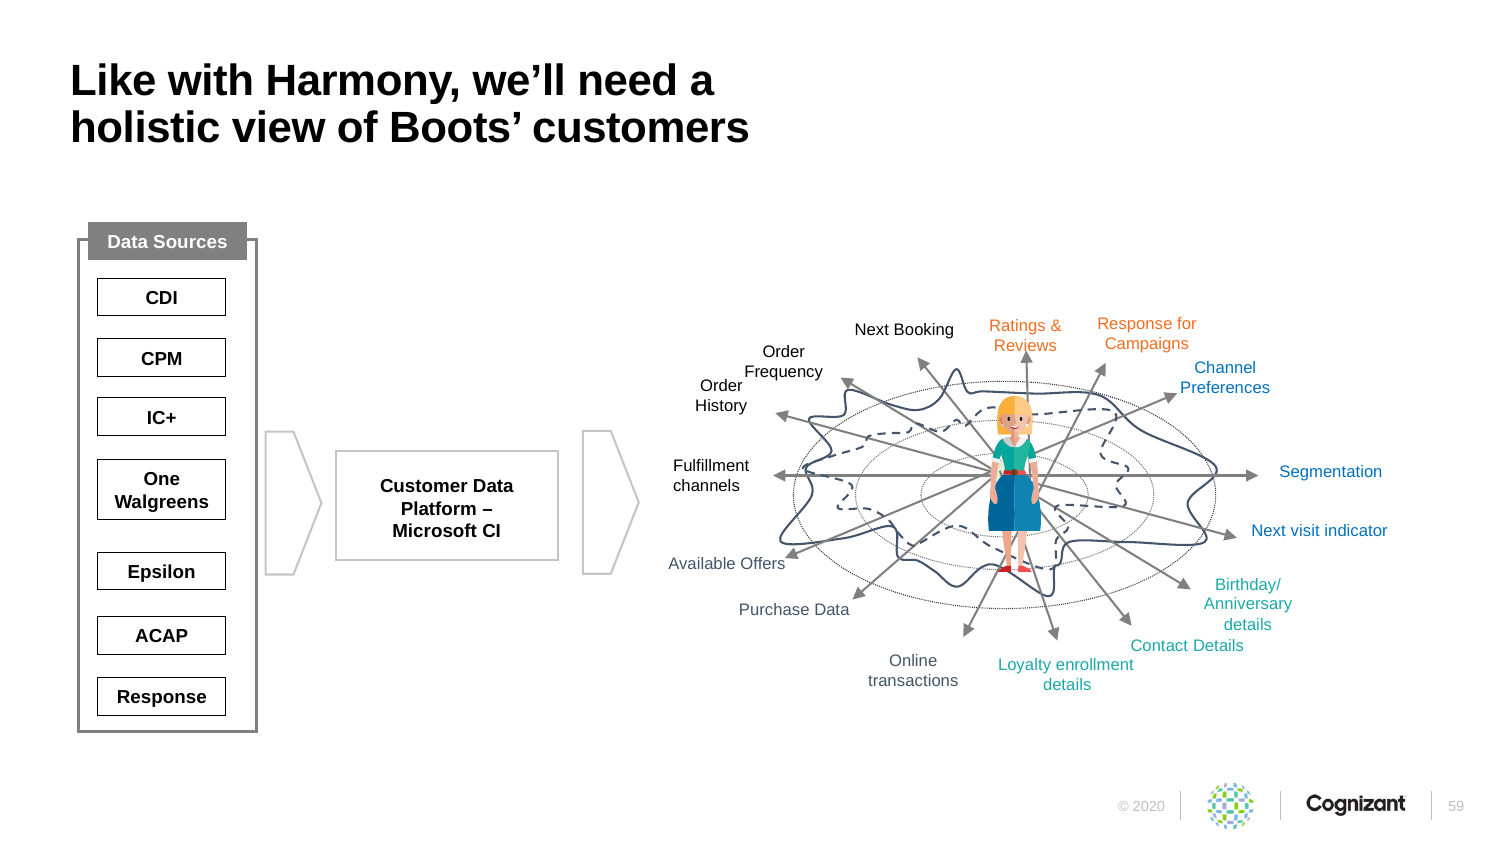

# Like with Harmony, we’ll need a holistic view of Boots’ customers
Data Sources

CDI
Response for Campaigns
Ratings & Reviews
Next Booking
Order Frequency
Channel Preferences
Order
History

Fulfillment channels
Segmentation

Next visit indicator
Available Offers
Birthday/ Anniversary details
Purchase Data
Contact Details
Online transactions
Loyalty enrollment details
CPM
IC+

One Walgreens
Customer Data Platform – Microsoft CI
Epsilon
ACAP
Response
59
© 2020